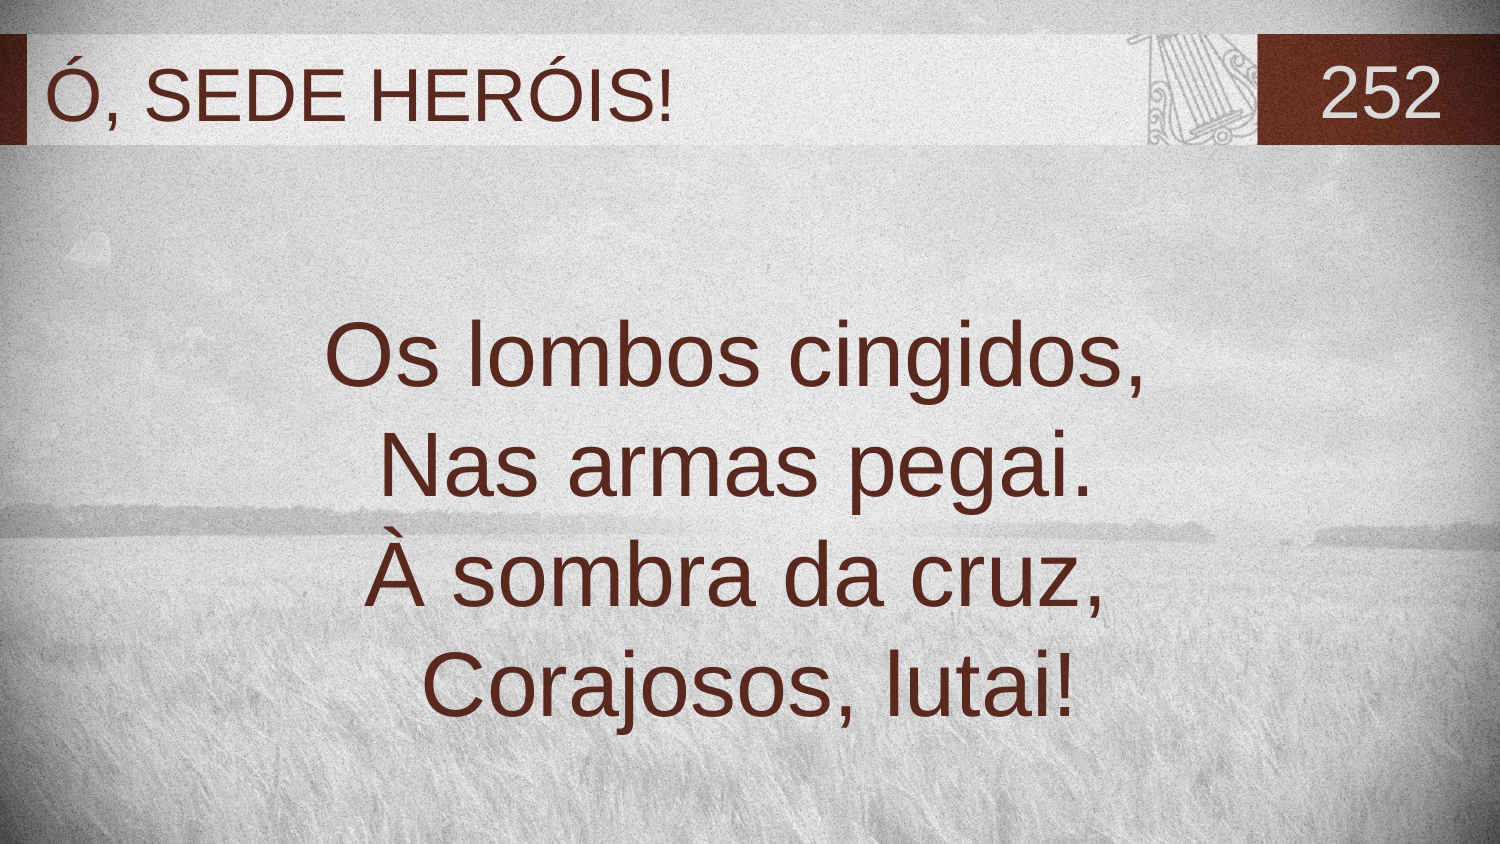

# Ó, SEDE HERÓIS!
252
Os lombos cingidos,
Nas armas pegai.
À sombra da cruz,
Corajosos, lutai!